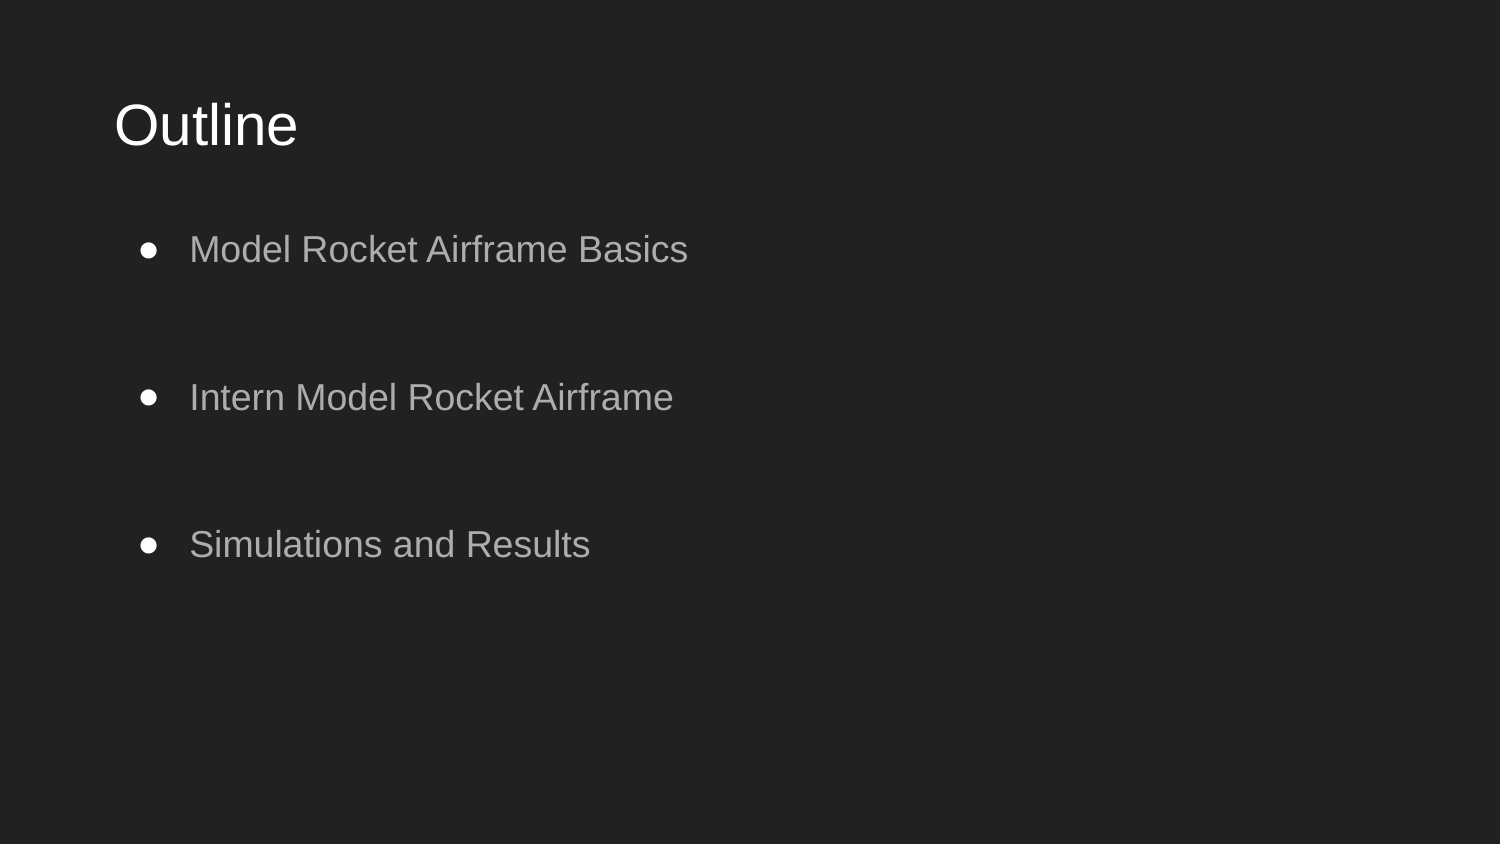

# Outline
Model Rocket Airframe Basics

Intern Model Rocket Airframe

Simulations and Results